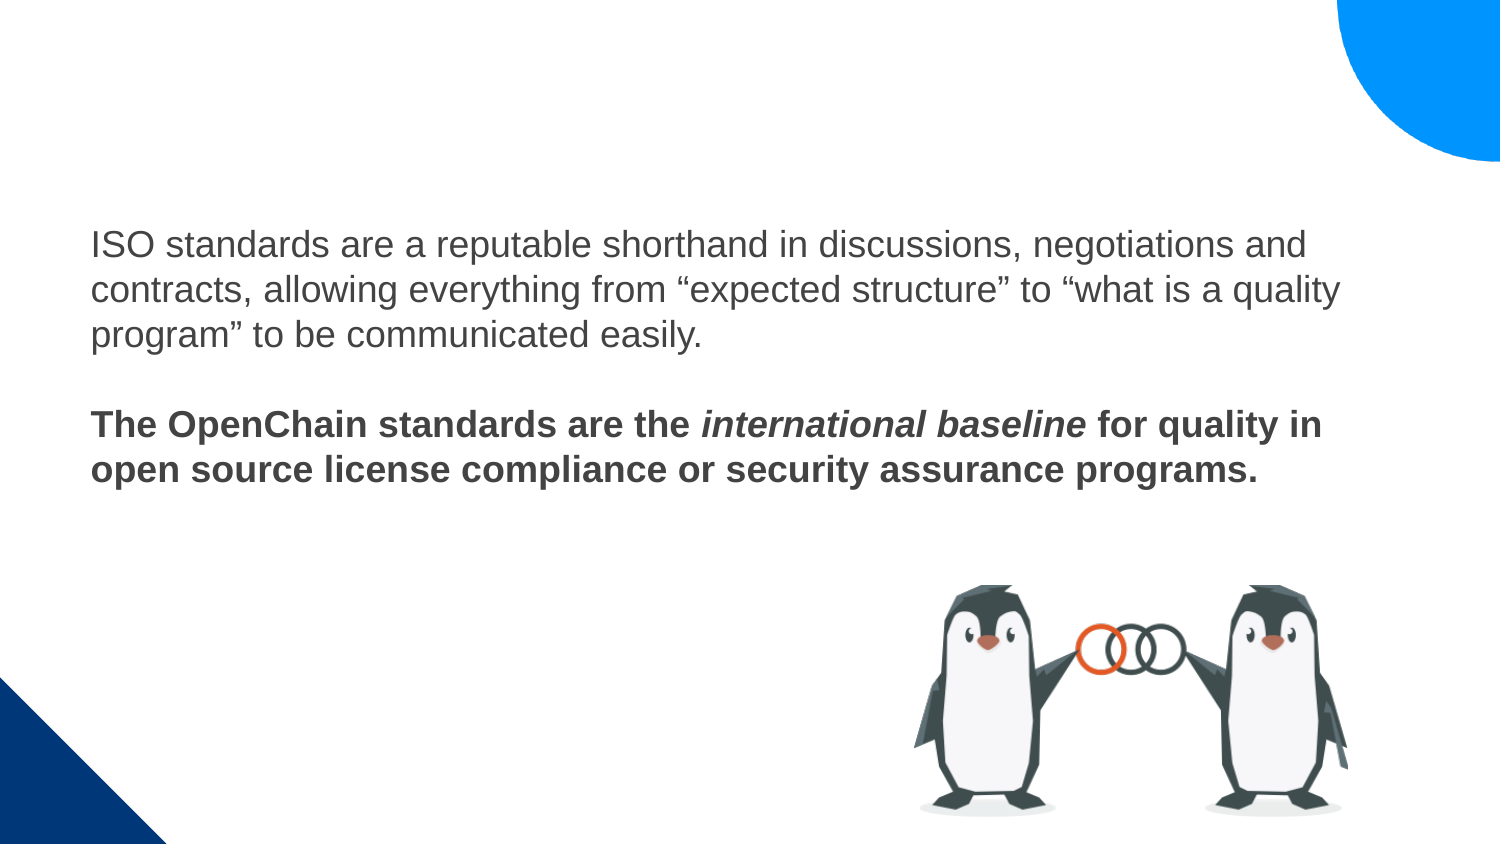

# ISO standards are a reputable shorthand in discussions, negotiations and contracts, allowing everything from “expected structure” to “what is a quality program” to be communicated easily. The OpenChain standards are the international baseline for quality in open source license compliance or security assurance programs.